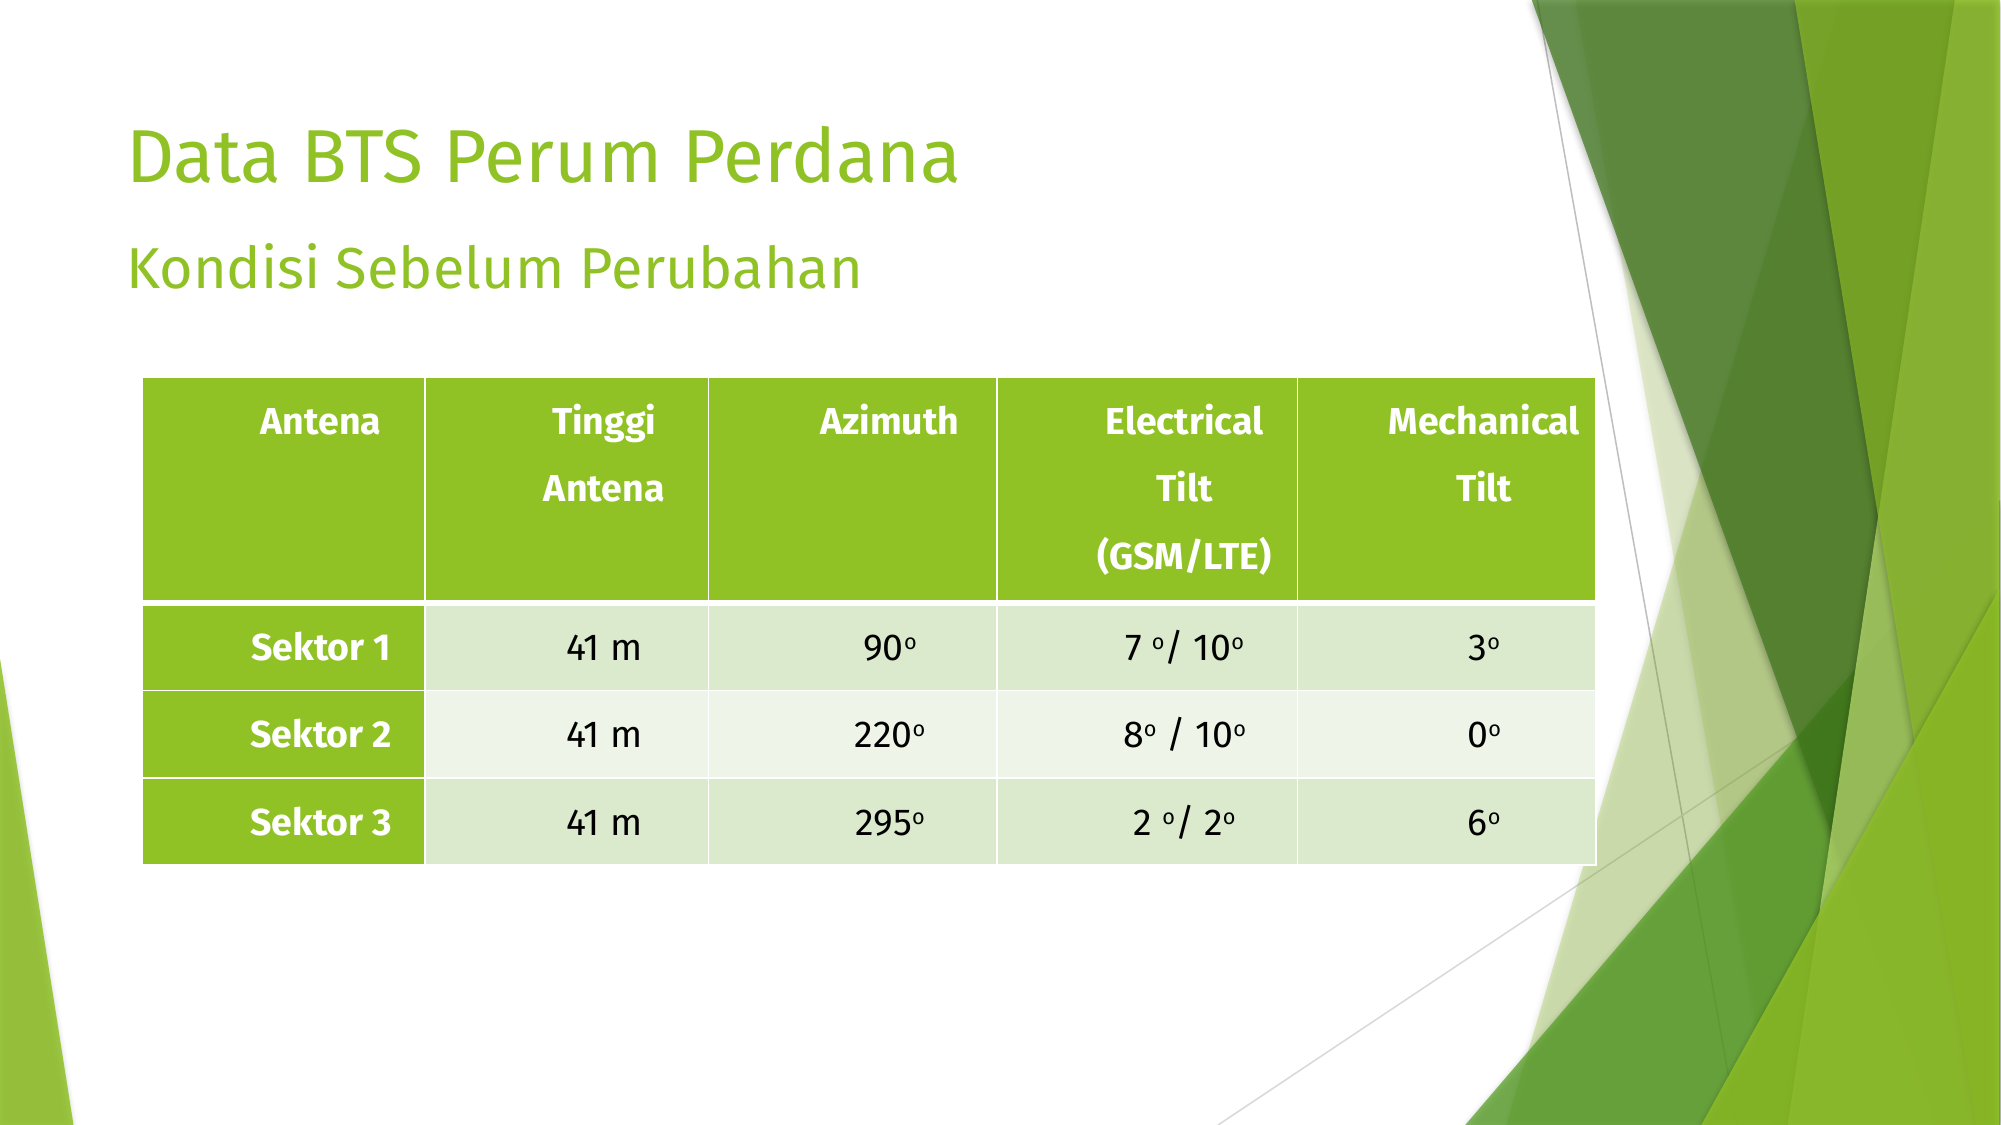

# Data BTS Perum Perdana
Kondisi Sebelum Perubahan
| Antena | Tinggi Antena | Azimuth | Electrical Tilt (GSM/LTE) | Mechanical Tilt |
| --- | --- | --- | --- | --- |
| Sektor 1 | 41 m | 90o | 7 o/ 10o | 3o |
| Sektor 2 | 41 m | 220o | 8o / 10o | 0o |
| Sektor 3 | 41 m | 295o | 2 o/ 2o | 6o |